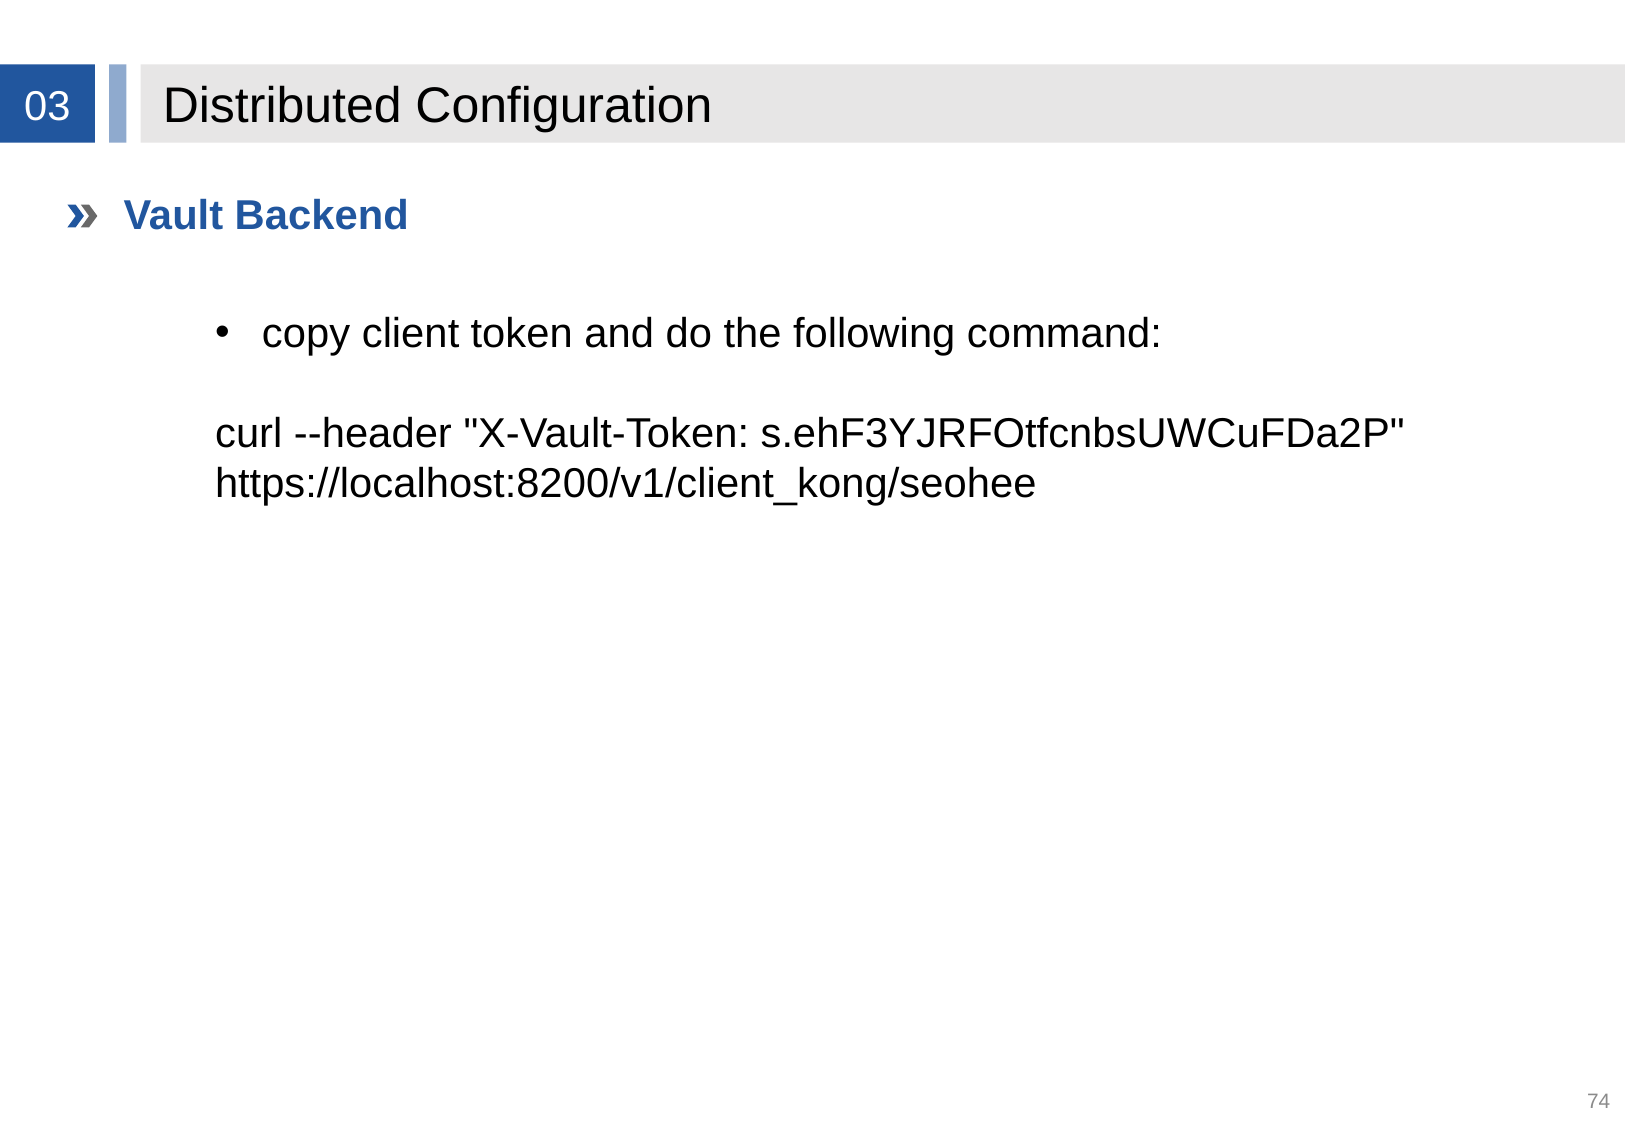

# Distributed Configuration
03
Vault Backend

copy client token and do the following command:

curl --header "X-Vault-Token: s.ehF3YJRFOtfcnbsUWCuFDa2P" https://localhost:8200/v1/client_kong/seohee
74